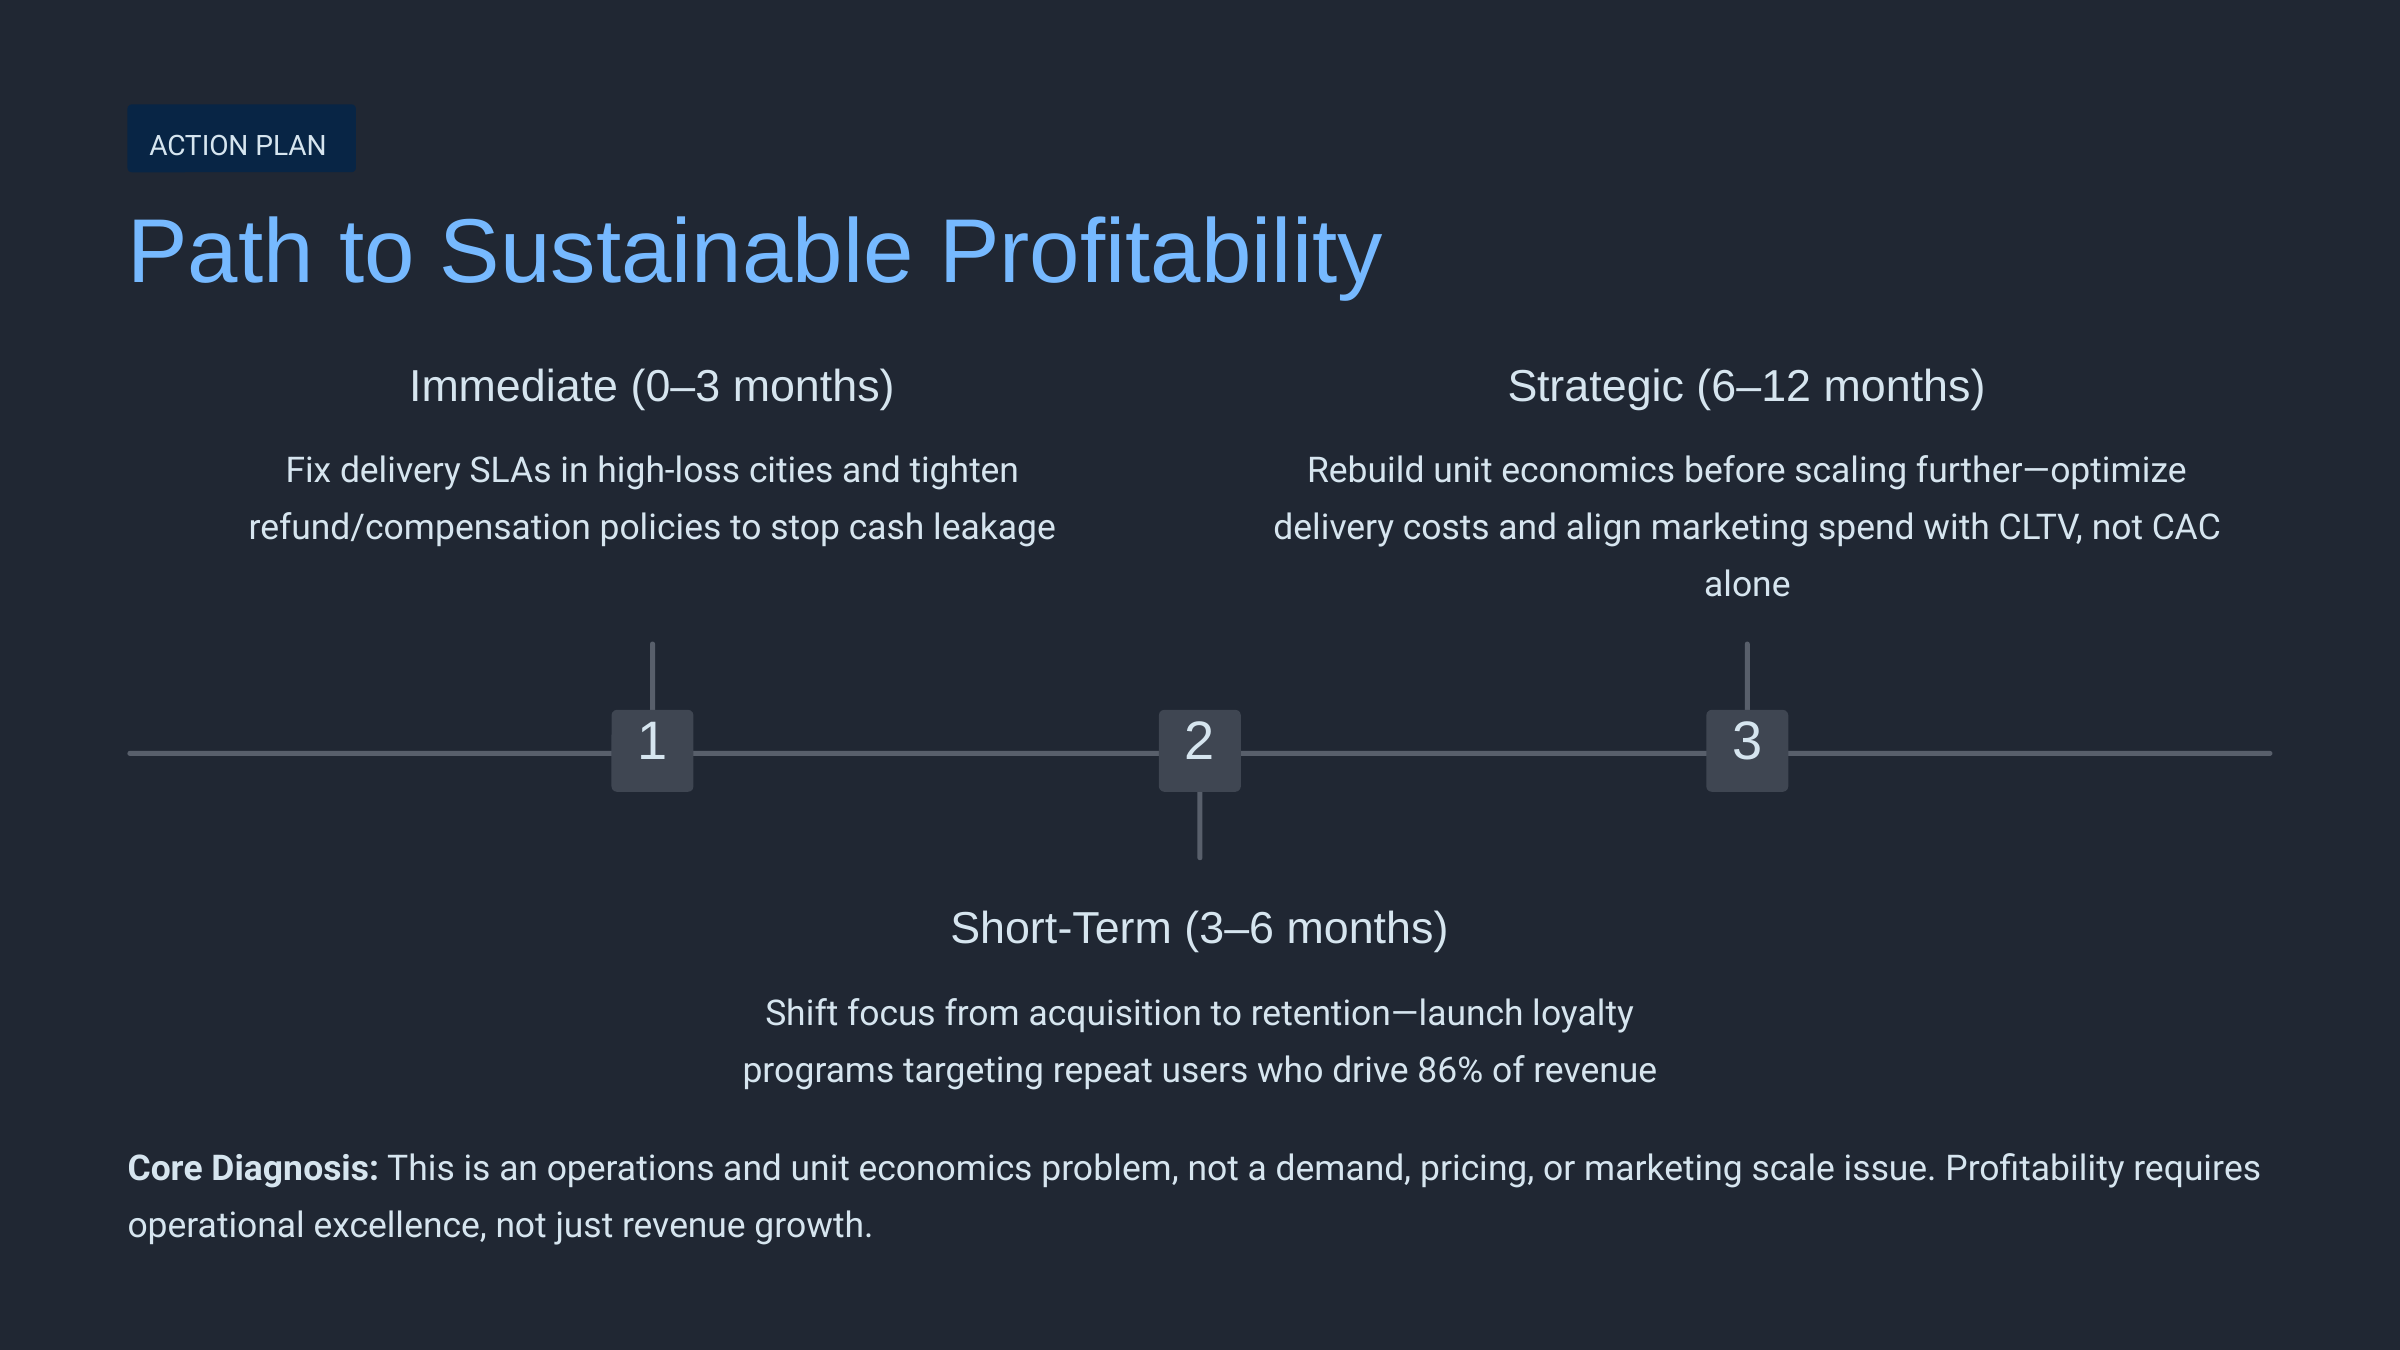

ACTION PLAN
Path to Sustainable Profitability
Immediate (0–3 months)
Strategic (6–12 months)
Fix delivery SLAs in high-loss cities and tighten refund/compensation policies to stop cash leakage
Rebuild unit economics before scaling further—optimize delivery costs and align marketing spend with CLTV, not CAC alone

1
2
3

Short-Term (3–6 months)
Shift focus from acquisition to retention—launch loyalty programs targeting repeat users who drive 86% of revenue
Core Diagnosis: This is an operations and unit economics problem, not a demand, pricing, or marketing scale issue. Profitability requires operational excellence, not just revenue growth.